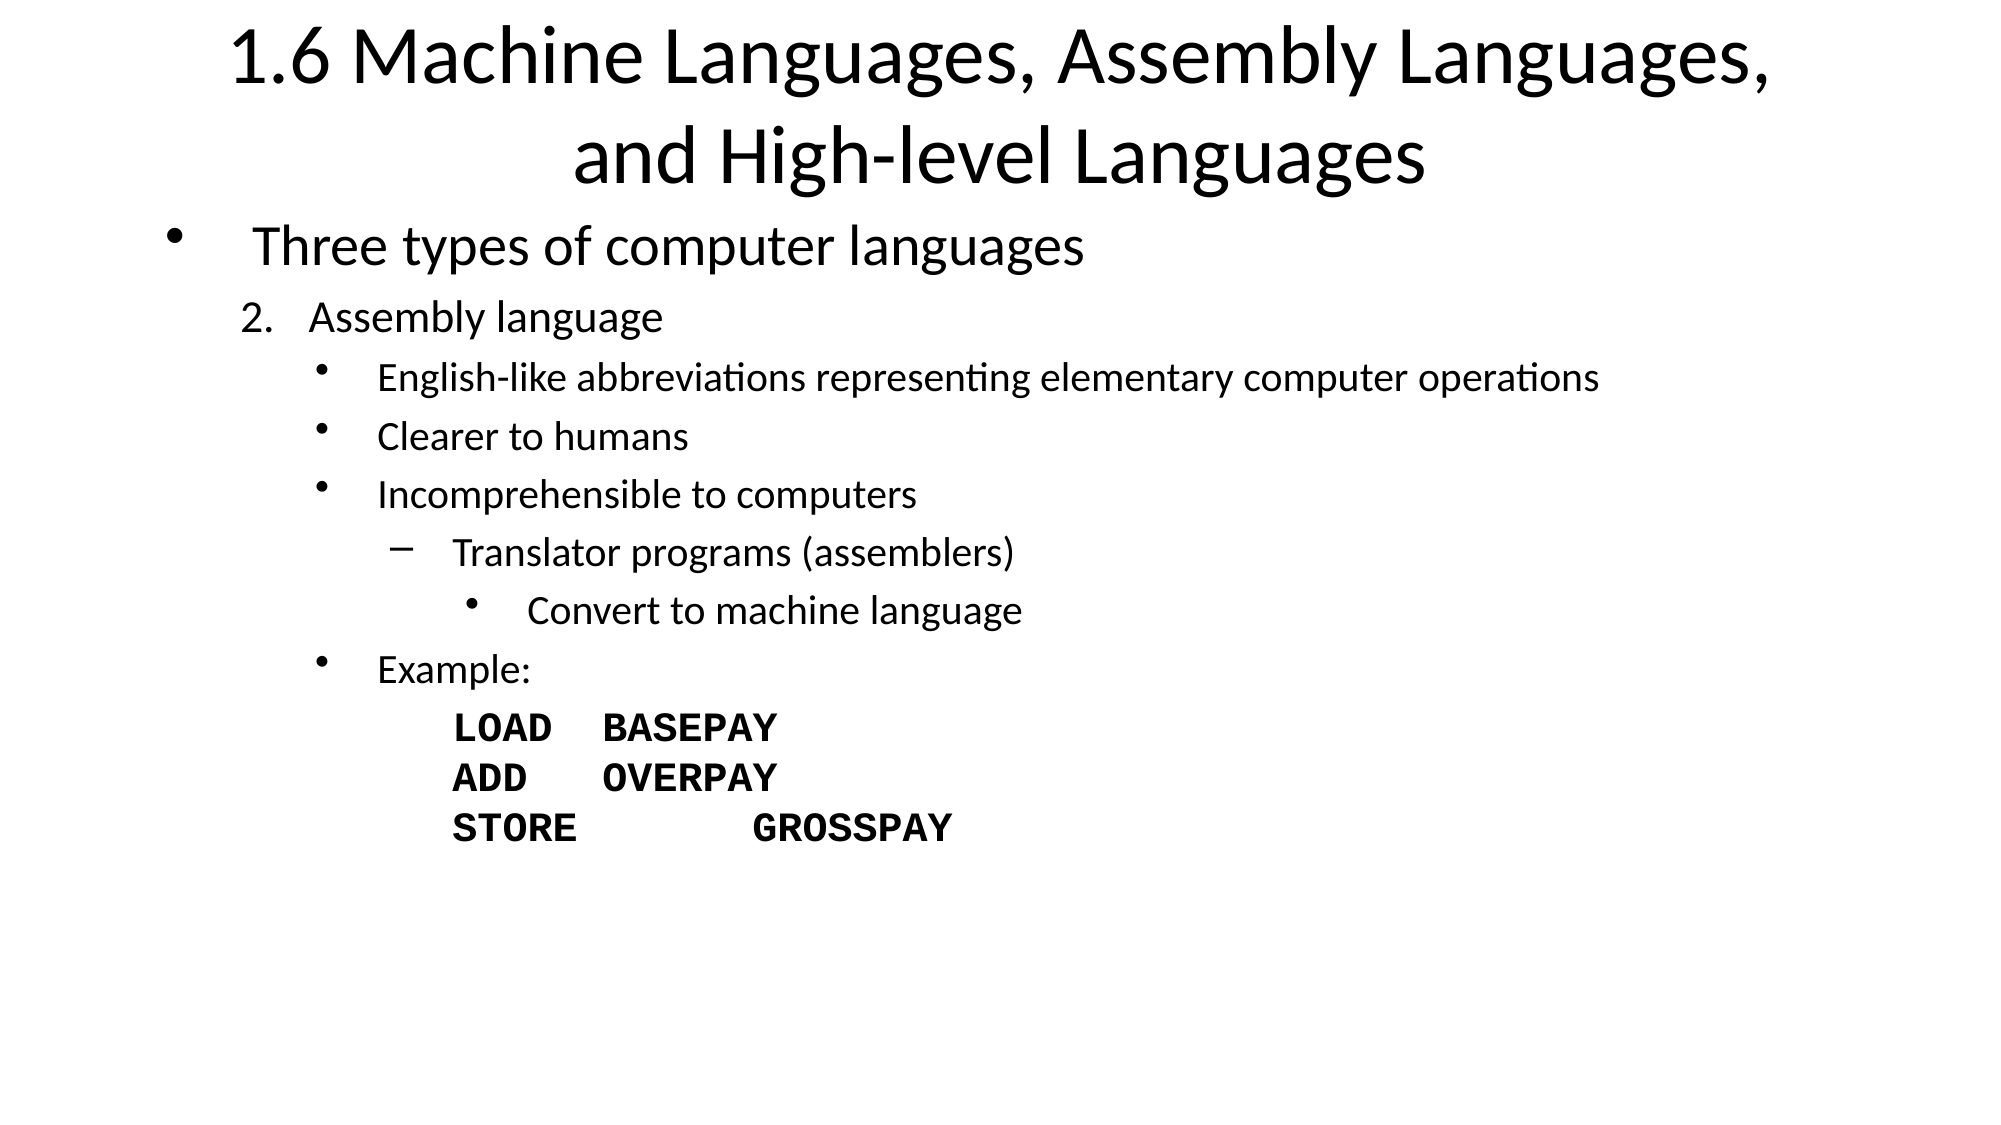

# 1.6 Machine Languages, Assembly Languages, and High-level Languages
Three types of computer languages
Assembly language
English-like abbreviations representing elementary computer operations
Clearer to humans
Incomprehensible to computers
Translator programs (assemblers)
Convert to machine language
Example:
	LOAD	BASEPAY
ADD 	OVERPAY
STORE 	GROSSPAY